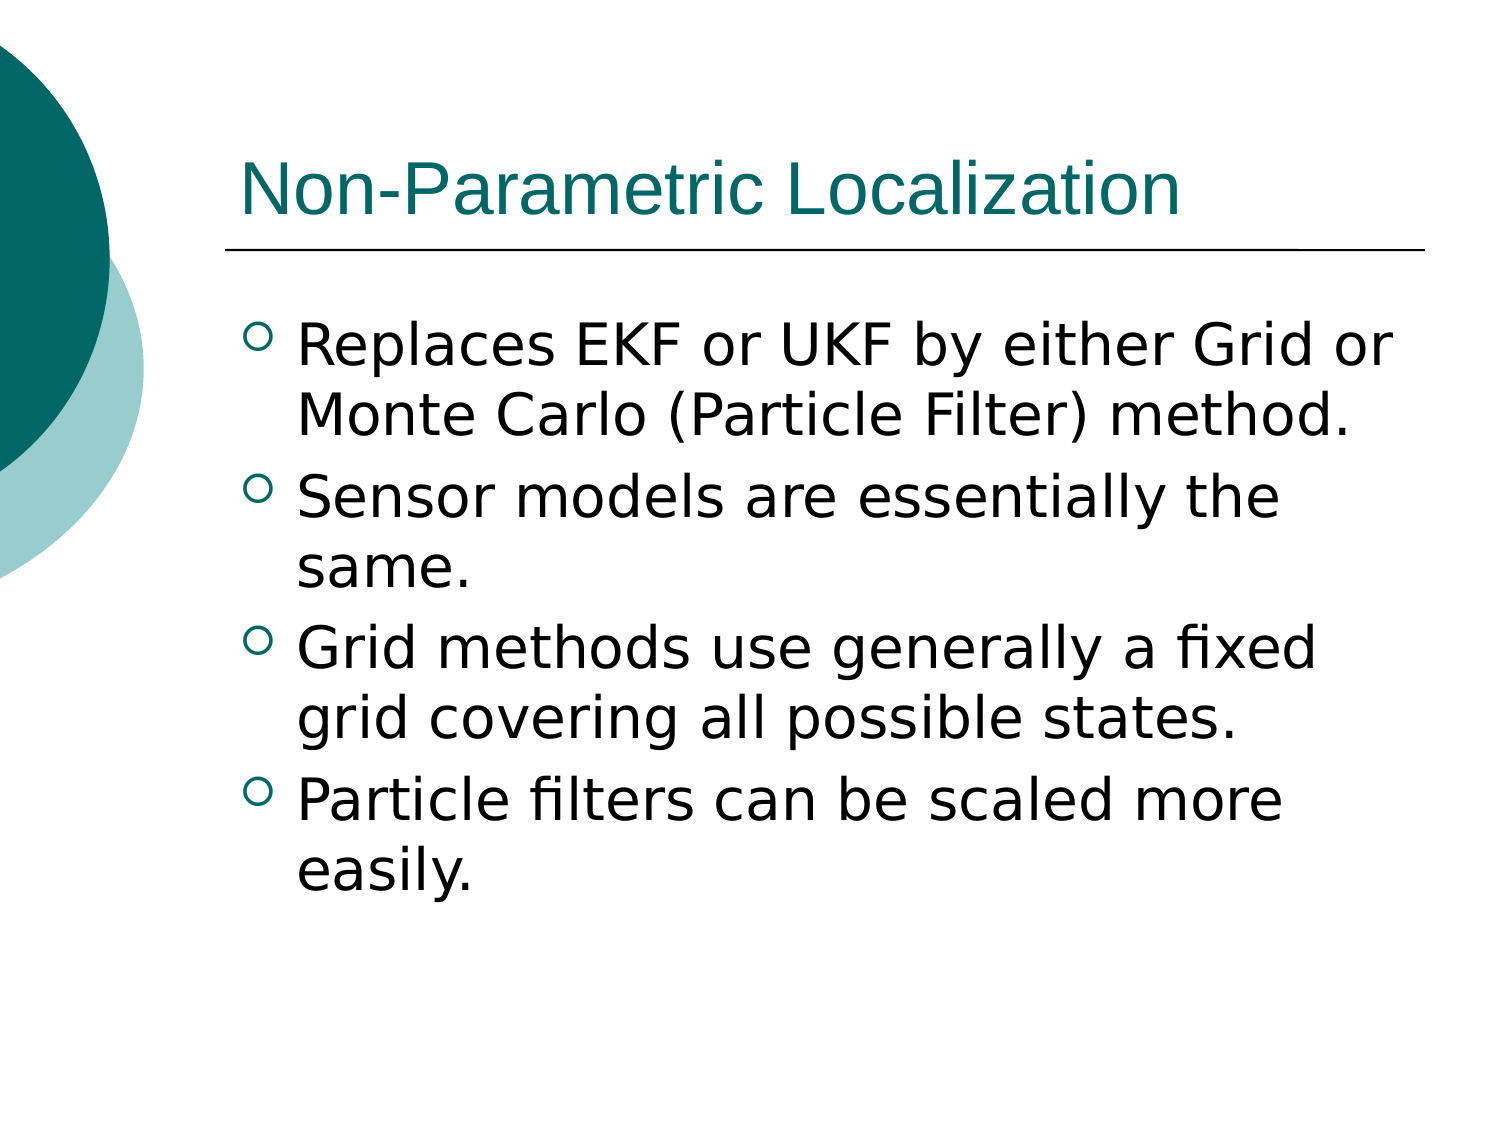

# Non-Parametric Localization
Replaces EKF or UKF by either Grid or Monte Carlo (Particle Filter) method.
Sensor models are essentially the same.
Grid methods use generally a fixed grid covering all possible states.
Particle filters can be scaled more easily.